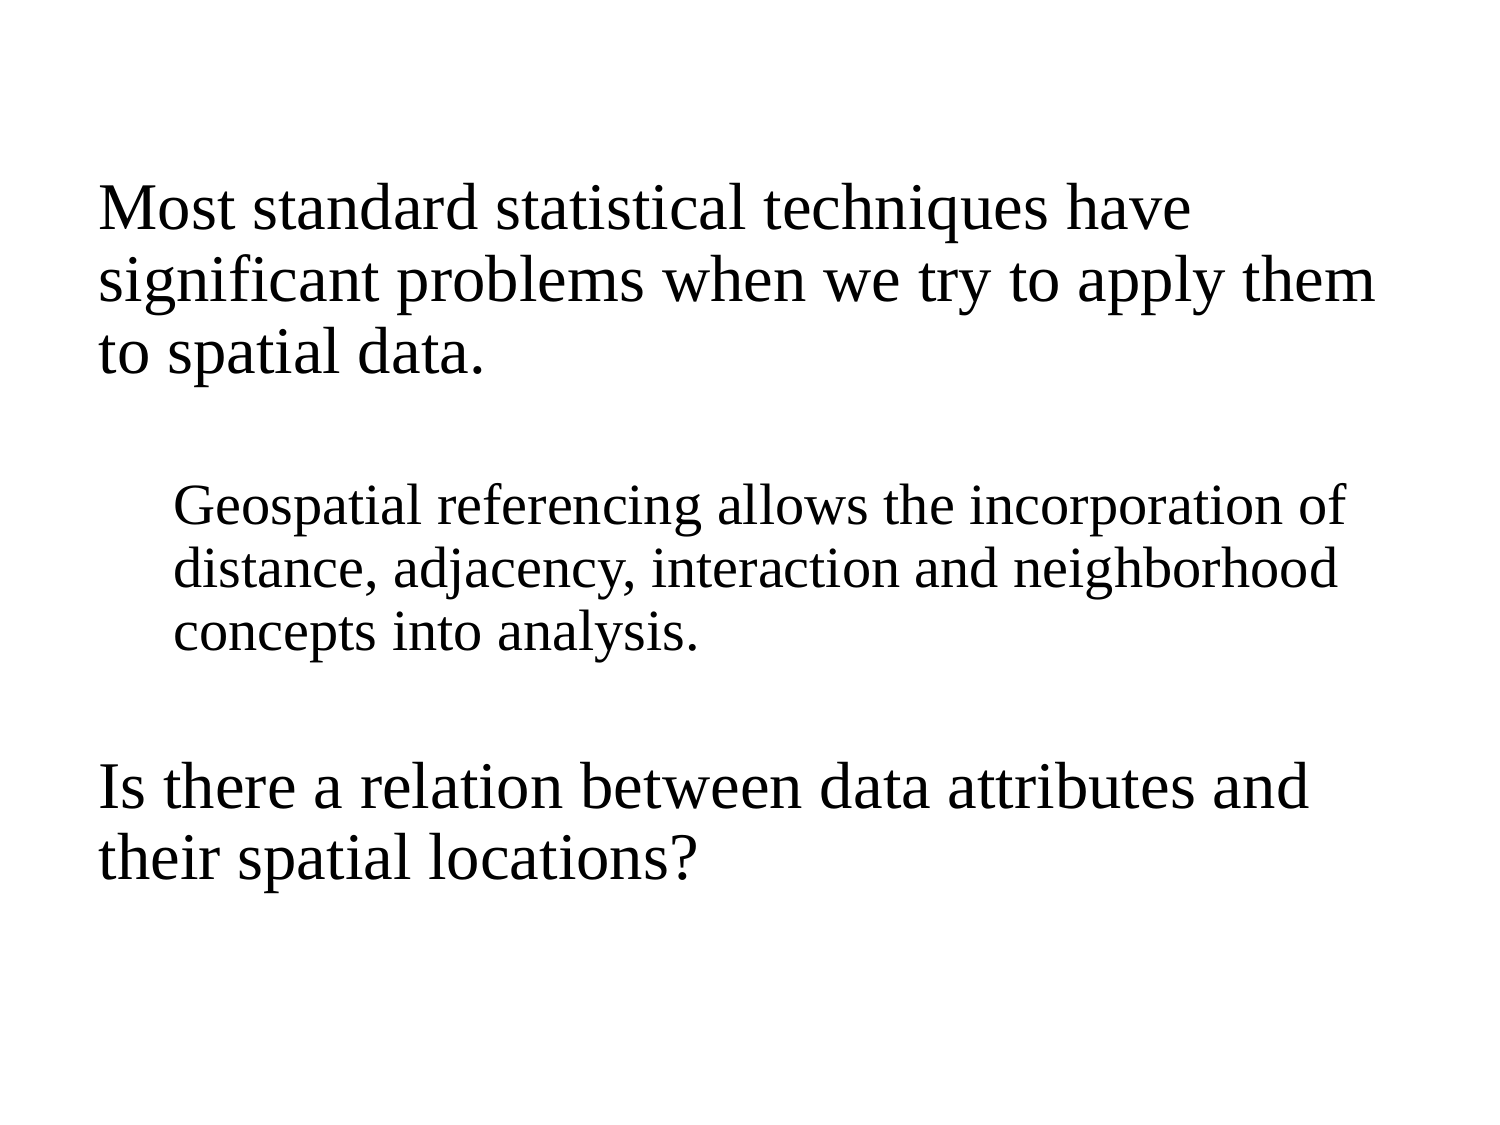

Most standard statistical techniques have significant problems when we try to apply them to spatial data.

Geospatial referencing allows the incorporation of distance, adjacency, interaction and neighborhood concepts into analysis.

Is there a relation between data attributes and their spatial locations?